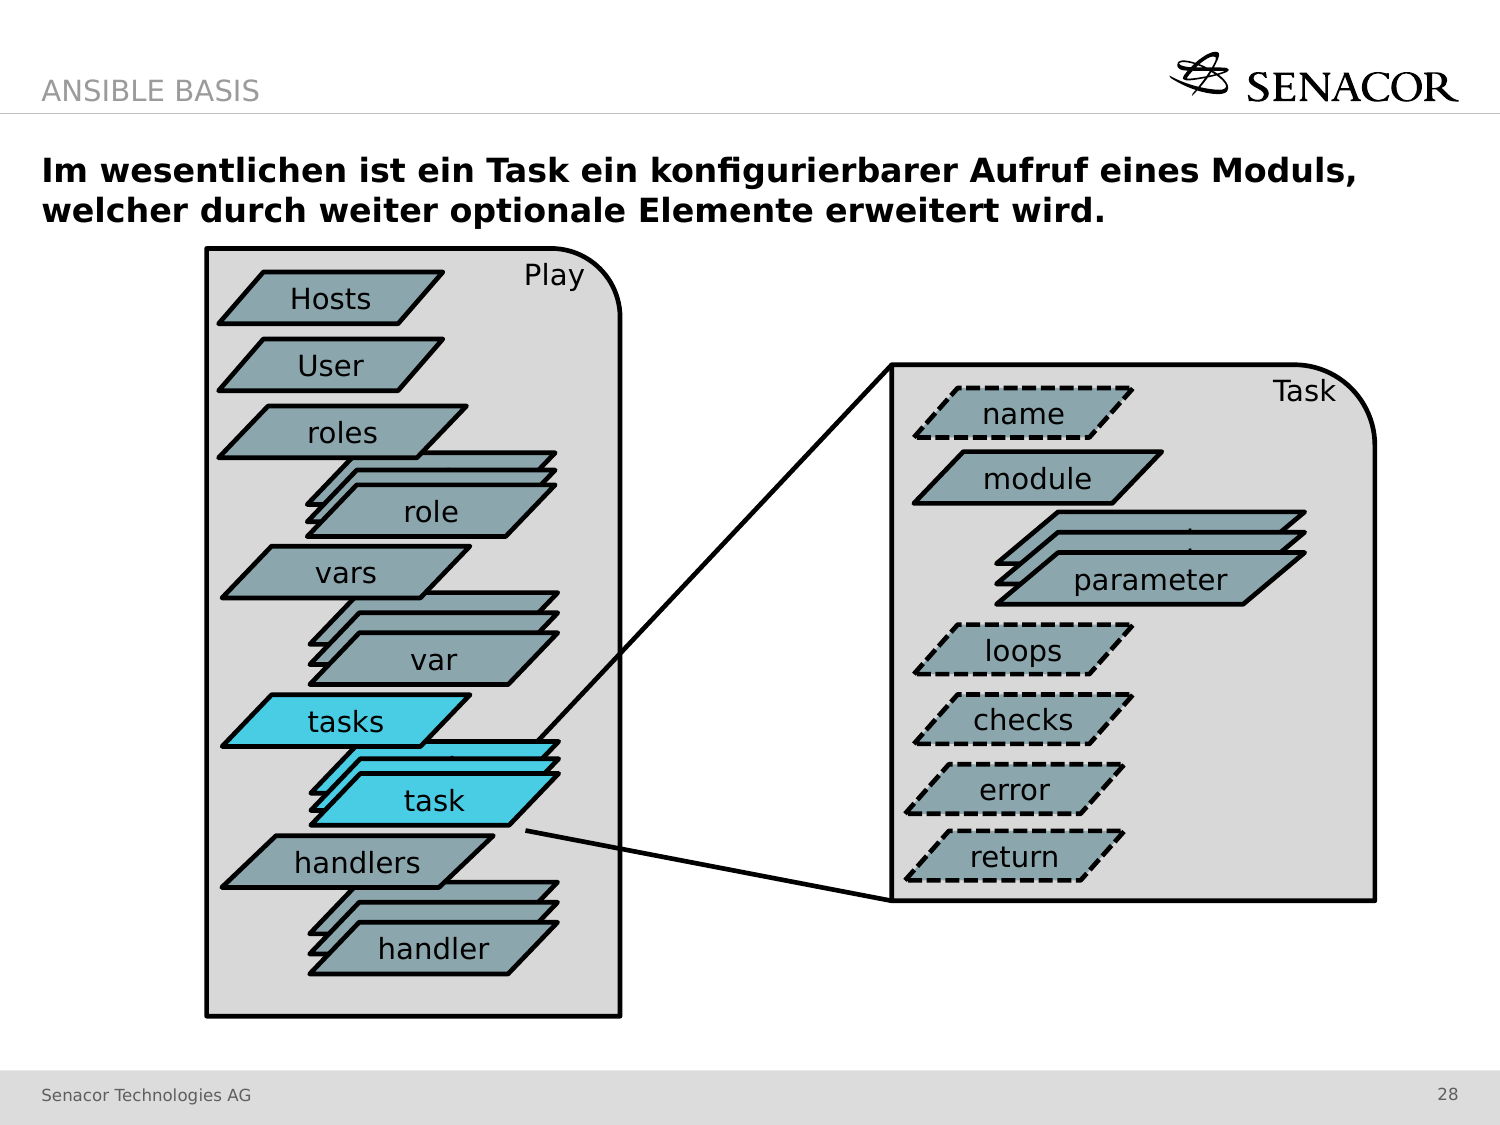

Ansible Basis
# Im wesentlichen ist ein Task ein konfigurierbarer Aufruf eines Moduls, welcher durch weiter optionale Elemente erweitert wird.
Play
Hosts
User
Task
name
roles
module
task
task
role
parameter
parameter
vars
parameter
var
var
loops
var
checks
tasks
task
task
error
task
return
handlers
var
var
handler
28